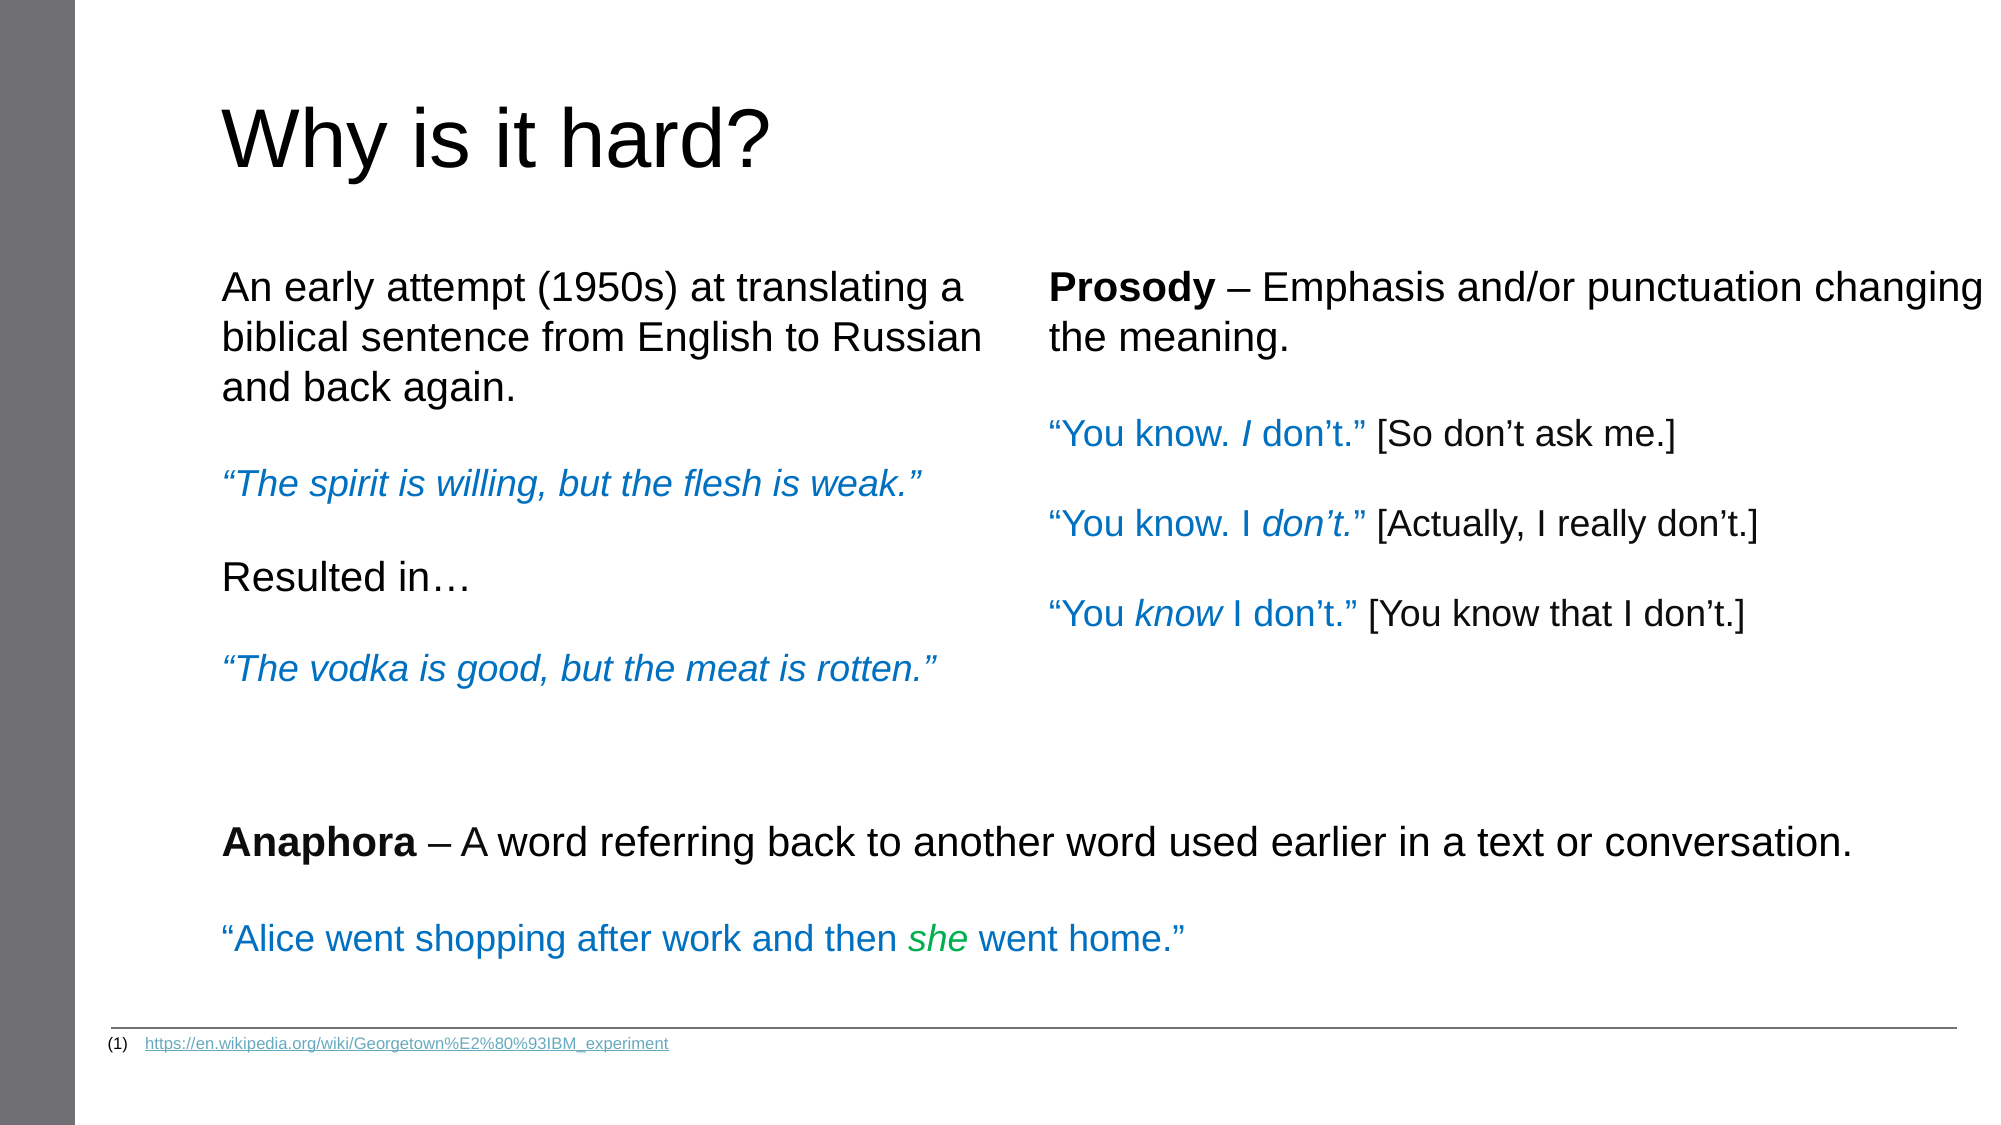

Why is it hard?
An early attempt (1950s) at translating a biblical sentence from English to Russian and back again.

“The spirit is willing, but the flesh is weak.”

Resulted in…

“The vodka is good, but the meat is rotten.”
Prosody – Emphasis and/or punctuation changing the meaning.

“You know. I don’t.” [So don’t ask me.]

“You know. I don’t.” [Actually, I really don’t.]

“You know I don’t.” [You know that I don’t.]
Anaphora – A word referring back to another word used earlier in a text or conversation.

“Alice went shopping after work and then she went home.”
https://en.wikipedia.org/wiki/Georgetown%E2%80%93IBM_experiment